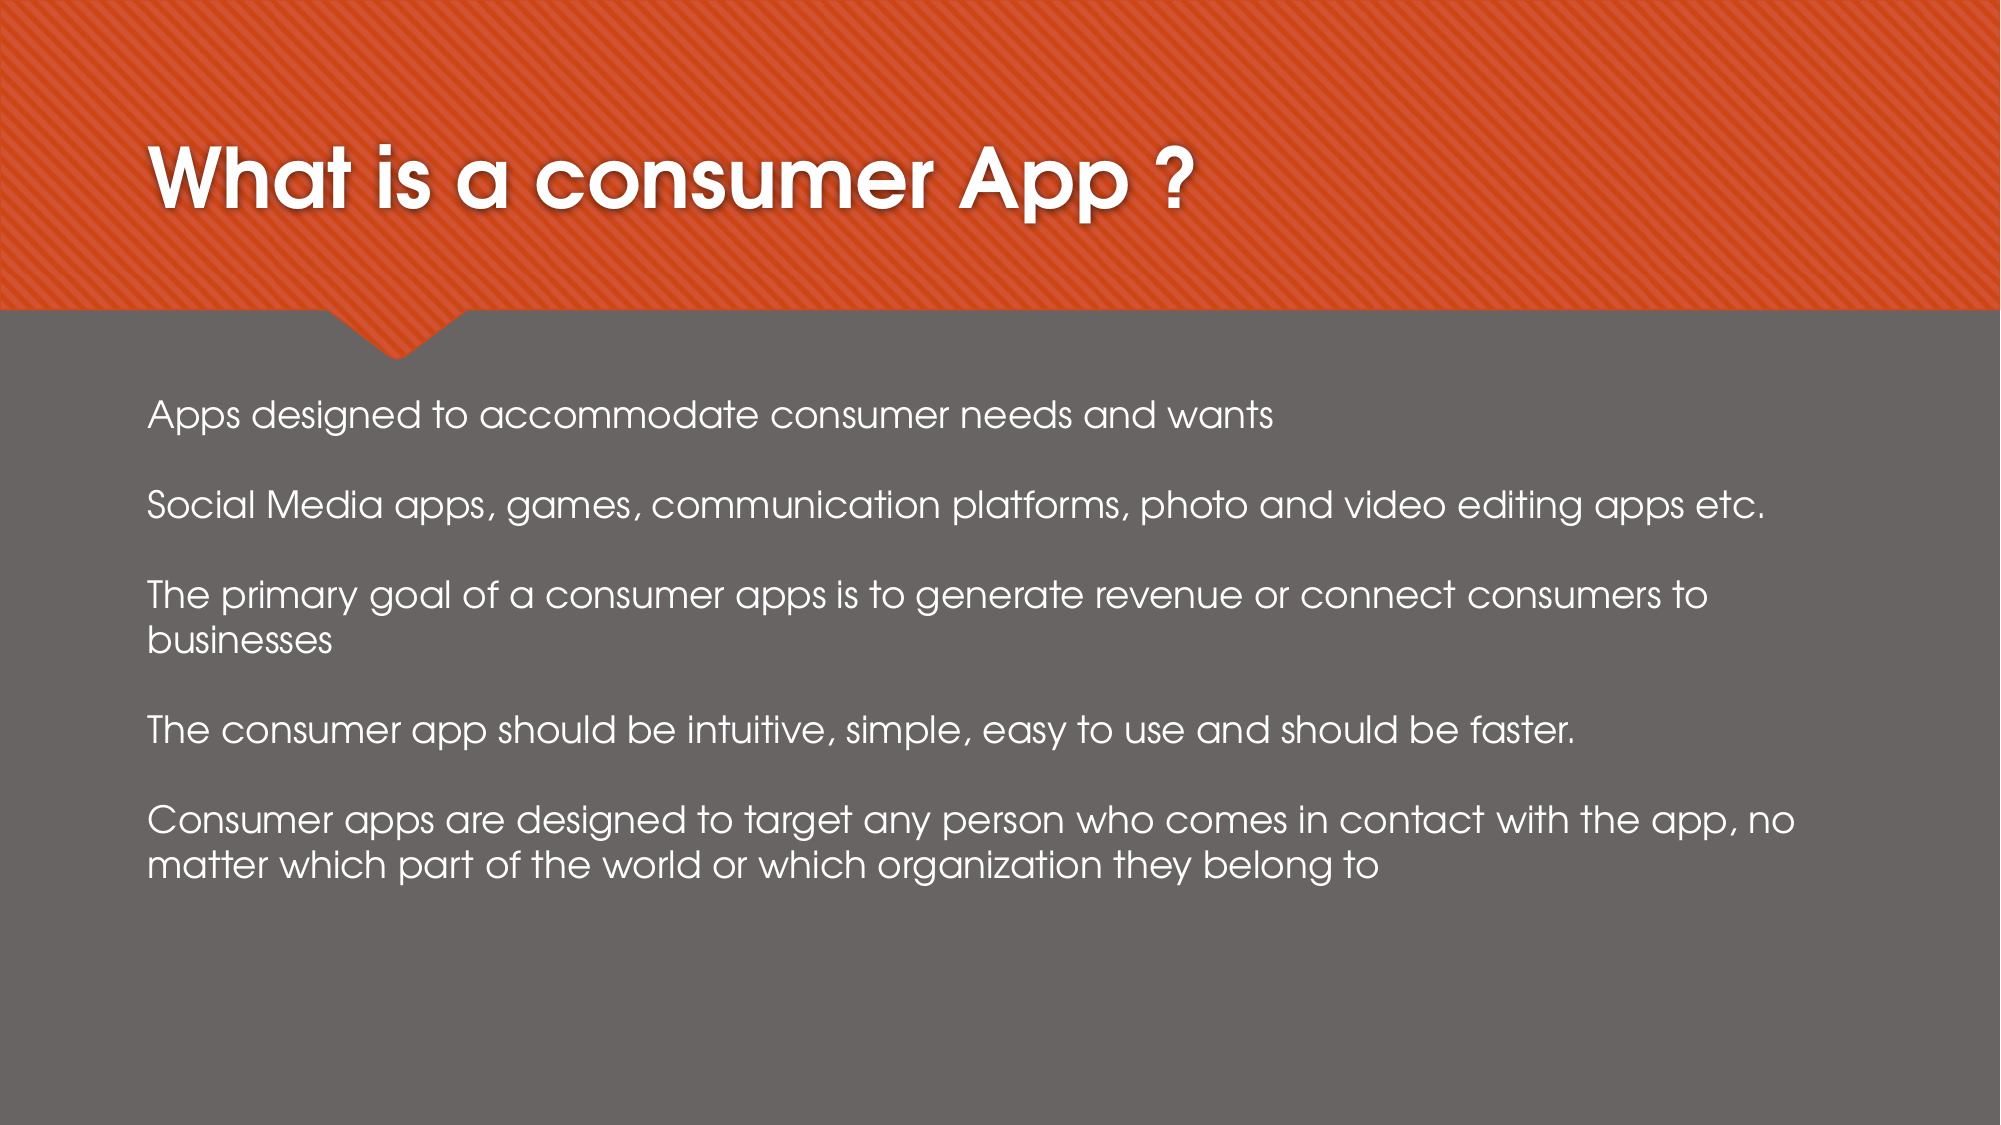

# What is a consumer App ?
Apps designed to accommodate consumer needs and wants

Social Media apps, games, communication platforms, photo and video editing apps etc.

The primary goal of a consumer apps is to generate revenue or connect consumers to businesses

The consumer app should be intuitive, simple, easy to use and should be faster.

Consumer apps are designed to target any person who comes in contact with the app, no matter which part of the world or which organization they belong to